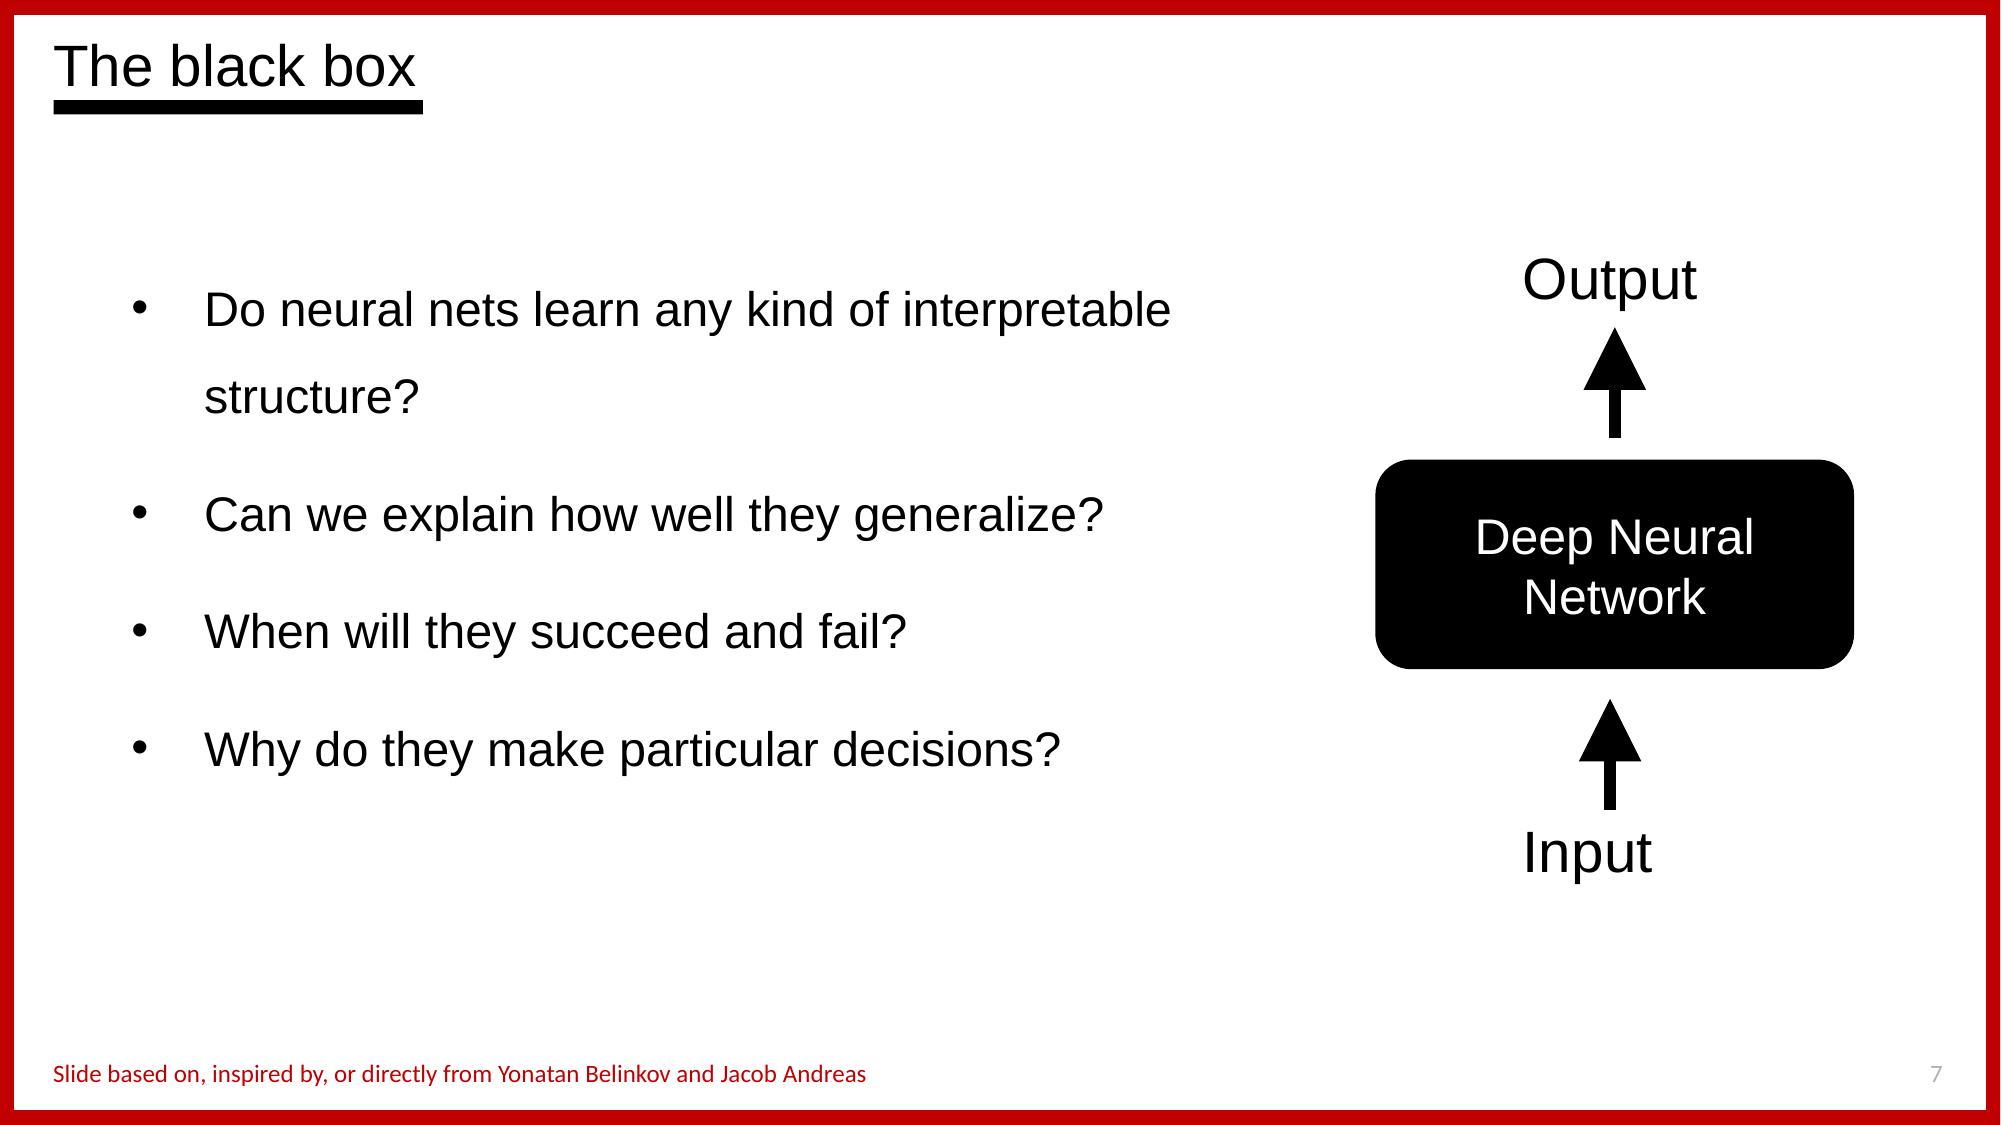

The black box

Do neural nets learn any kind of interpretable structure?
Can we explain how well they generalize?
When will they succeed and fail?
Why do they make particular decisions?
Output
Deep Neural Network
Input
7
Slide based on, inspired by, or directly from Yonatan Belinkov and Jacob Andreas